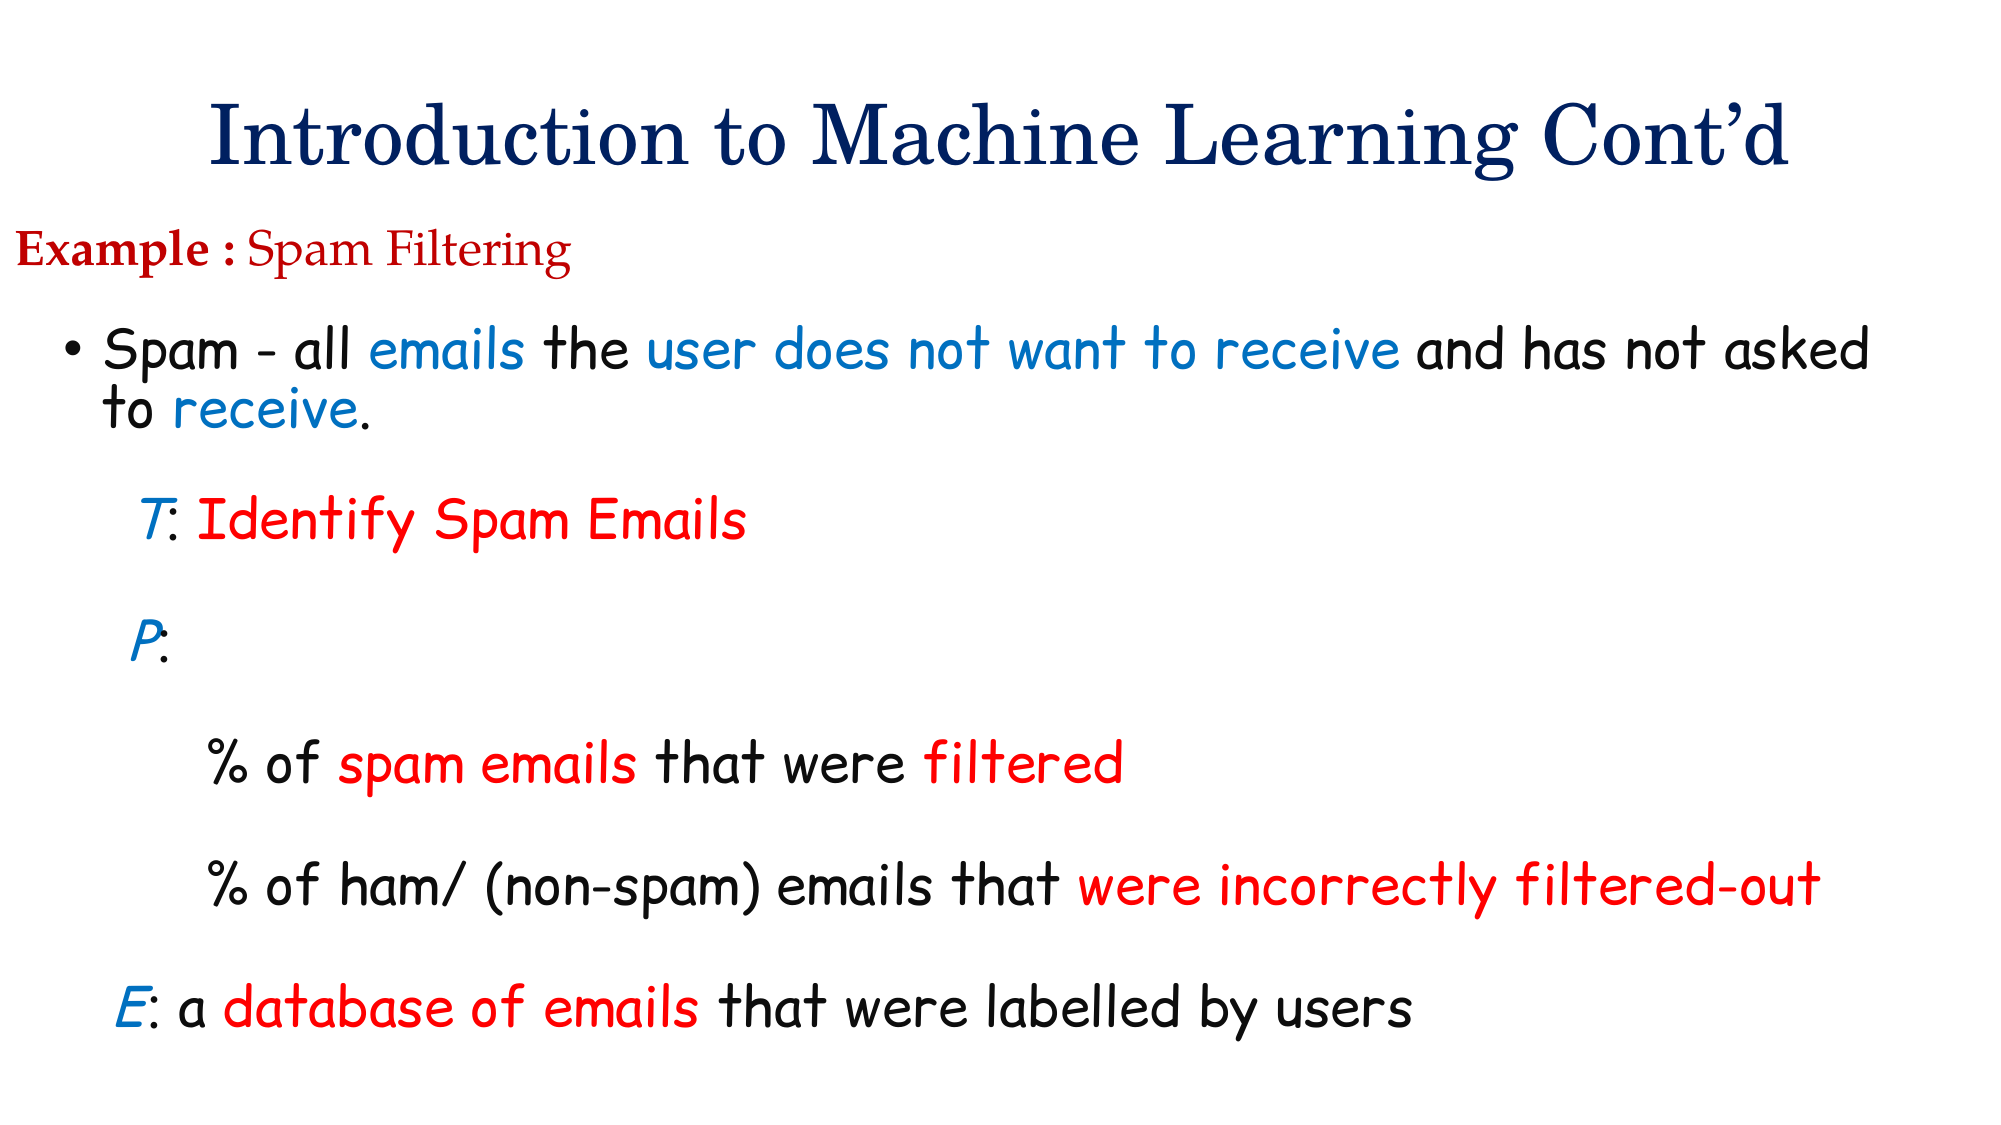

# Introduction to Machine Learning Cont’d
Example : Spam Filtering
Spam - all emails the user does not want to receive and has not asked to receive.
    T: Identify Spam Emails
    P:
	% of spam emails that were filtered
	% of ham/ (non-spam) emails that were incorrectly filtered-out
   E: a database of emails that were labelled by users